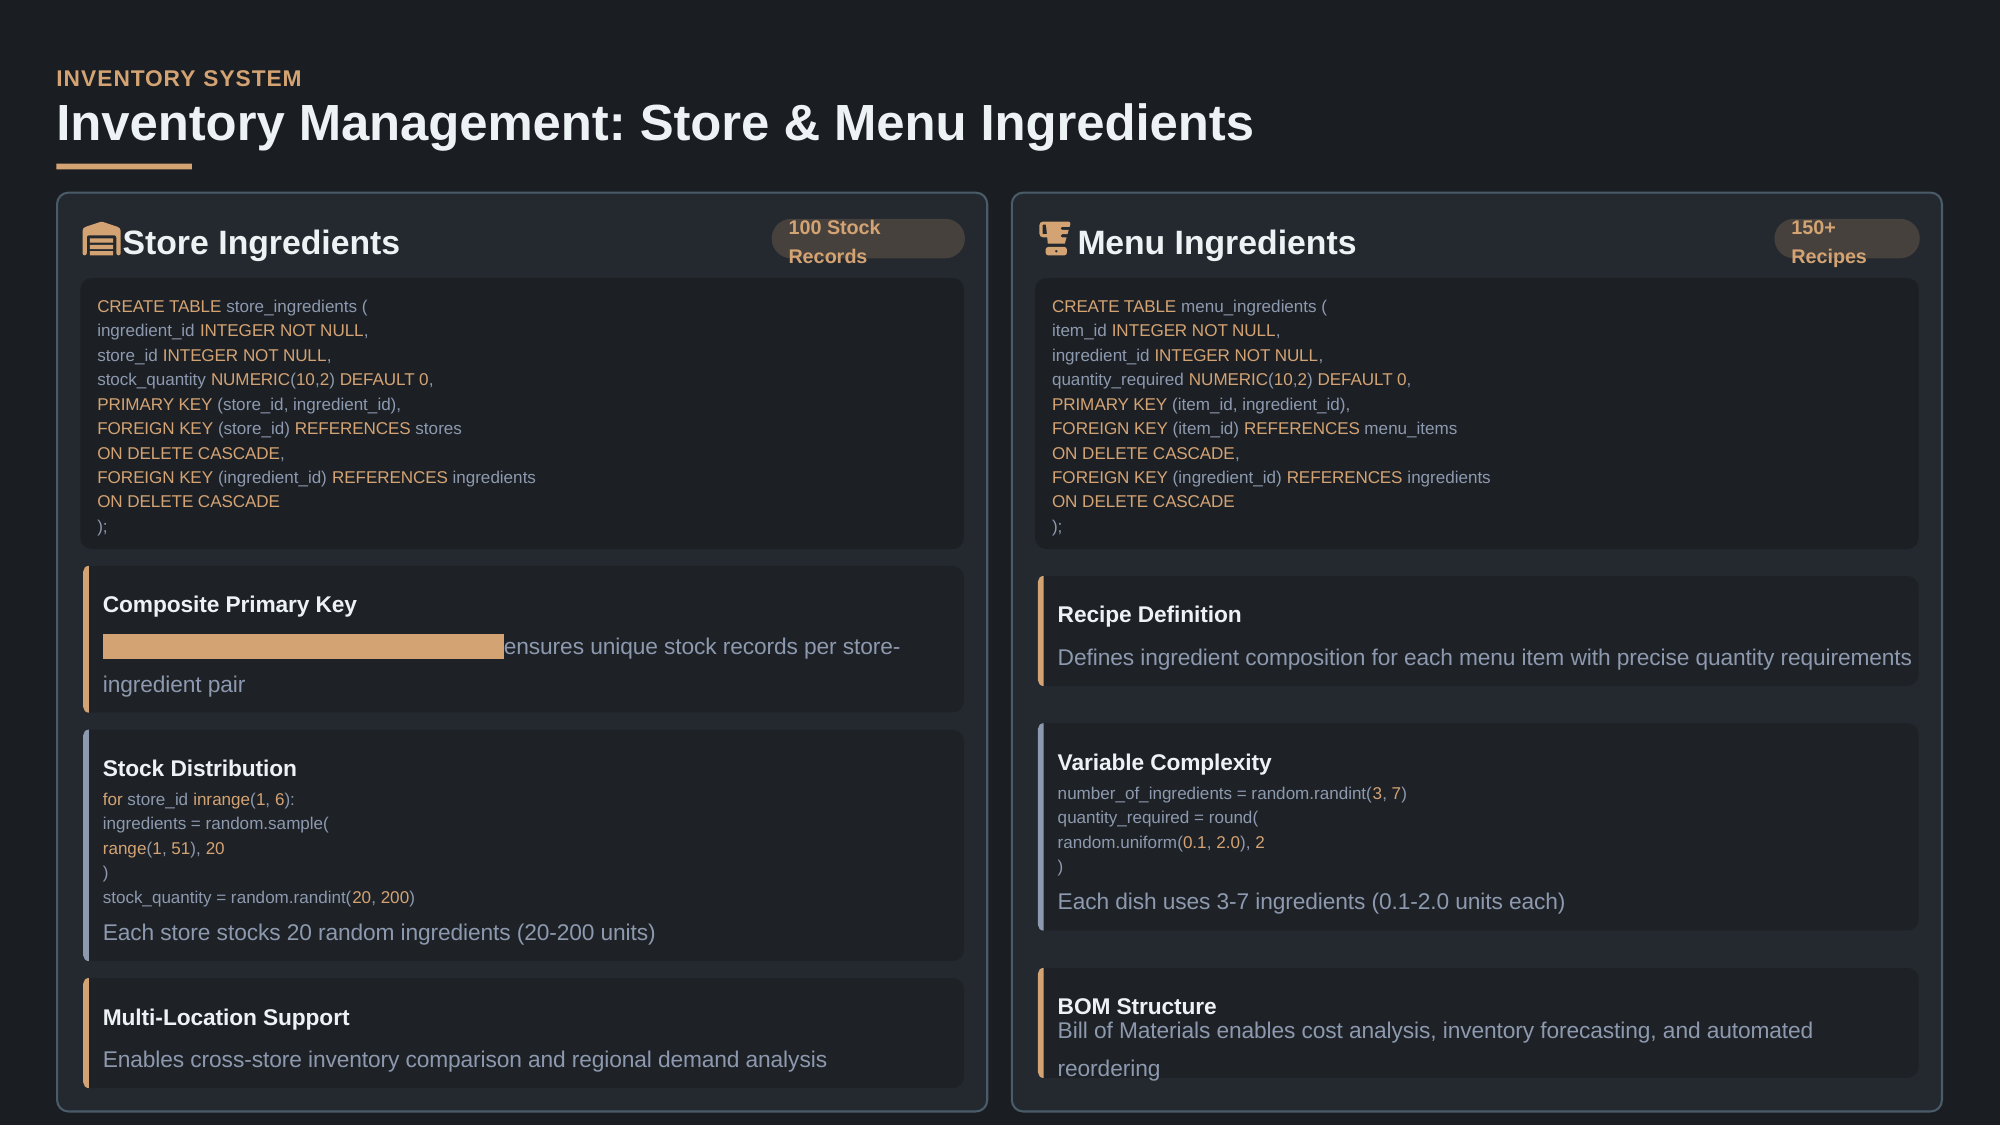

INVENTORY SYSTEM
Inventory Management: Store & Menu Ingredients

Store Ingredients
Menu Ingredients

100 Stock Records

150+ Recipes

CREATE TABLE store_ingredients (
ingredient_id INTEGER NOT NULL,
store_id INTEGER NOT NULL,
stock_quantity NUMERIC(10,2) DEFAULT 0,
PRIMARY KEY (store_id, ingredient_id),
FOREIGN KEY (store_id) REFERENCES stores
ON DELETE CASCADE,
FOREIGN KEY (ingredient_id) REFERENCES ingredients
ON DELETE CASCADE
);
CREATE TABLE menu_ingredients (
item_id INTEGER NOT NULL,
ingredient_id INTEGER NOT NULL,
quantity_required NUMERIC(10,2) DEFAULT 0,
PRIMARY KEY (item_id, ingredient_id),
FOREIGN KEY (item_id) REFERENCES menu_items
ON DELETE CASCADE,
FOREIGN KEY (ingredient_id) REFERENCES ingredients
ON DELETE CASCADE
);

Composite Primary Key
Recipe Definition
PRIMARY KEY (store_id, ingredient_id) ensures unique stock records per store-ingredient pair
Defines ingredient composition for each menu item with precise quantity requirements

Variable Complexity
Stock Distribution
number_of_ingredients = random.randint(3, 7)
quantity_required = round(
random.uniform(0.1, 2.0), 2
)
for store_id inrange(1, 6):
ingredients = random.sample(
range(1, 51), 20
)
stock_quantity = random.randint(20, 200)
Each dish uses 3-7 ingredients (0.1-2.0 units each)
Each store stocks 20 random ingredients (20-200 units)

BOM Structure
Multi-Location Support
Bill of Materials enables cost analysis, inventory forecasting, and automated reordering
Enables cross-store inventory comparison and regional demand analysis